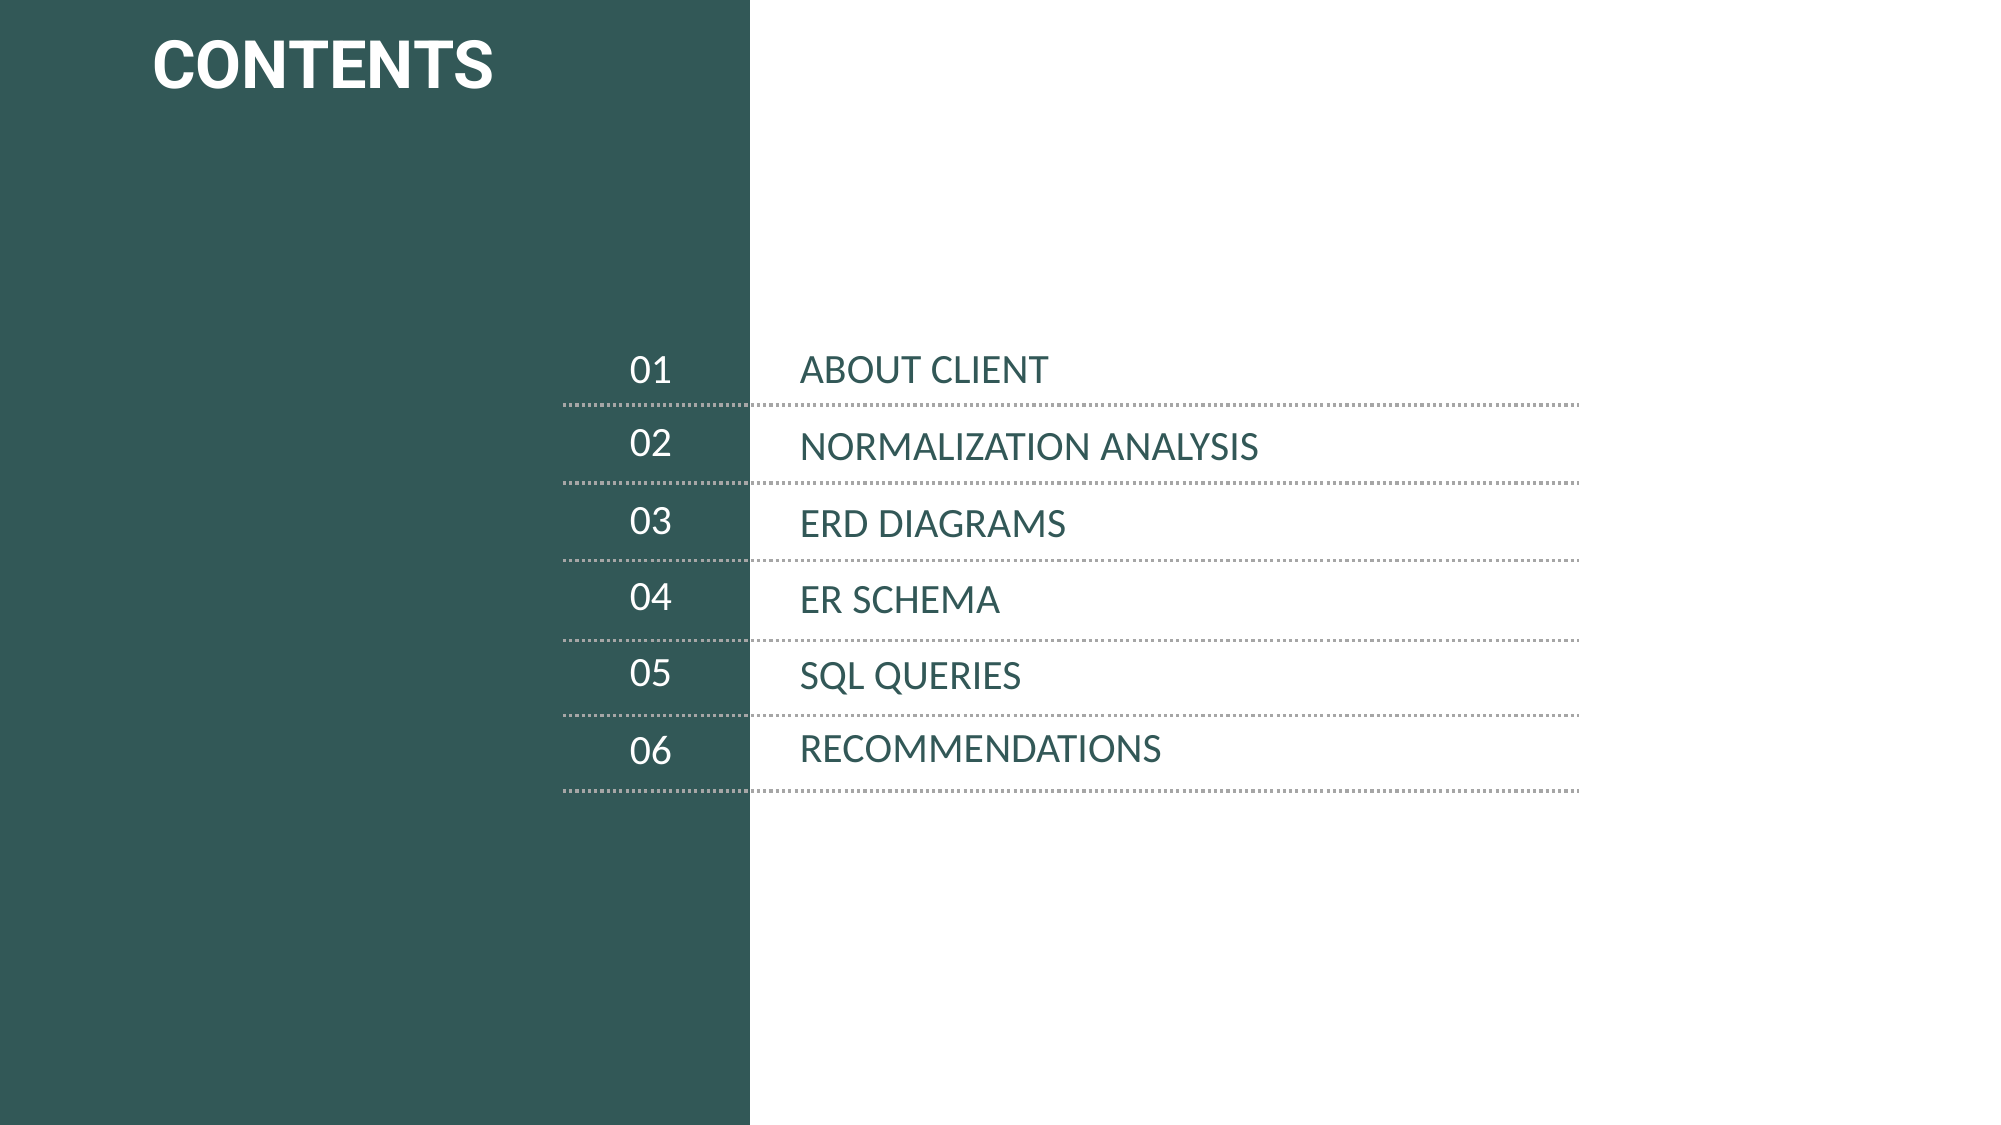

CONTENTS
ABOUT CLIENT
01
NORMALIZATION ANALYSIS
02
ERD DIAGRAMS
03
ER SCHEMA
04
SQL QUERIES
05
RECOMMENDATIONS
06